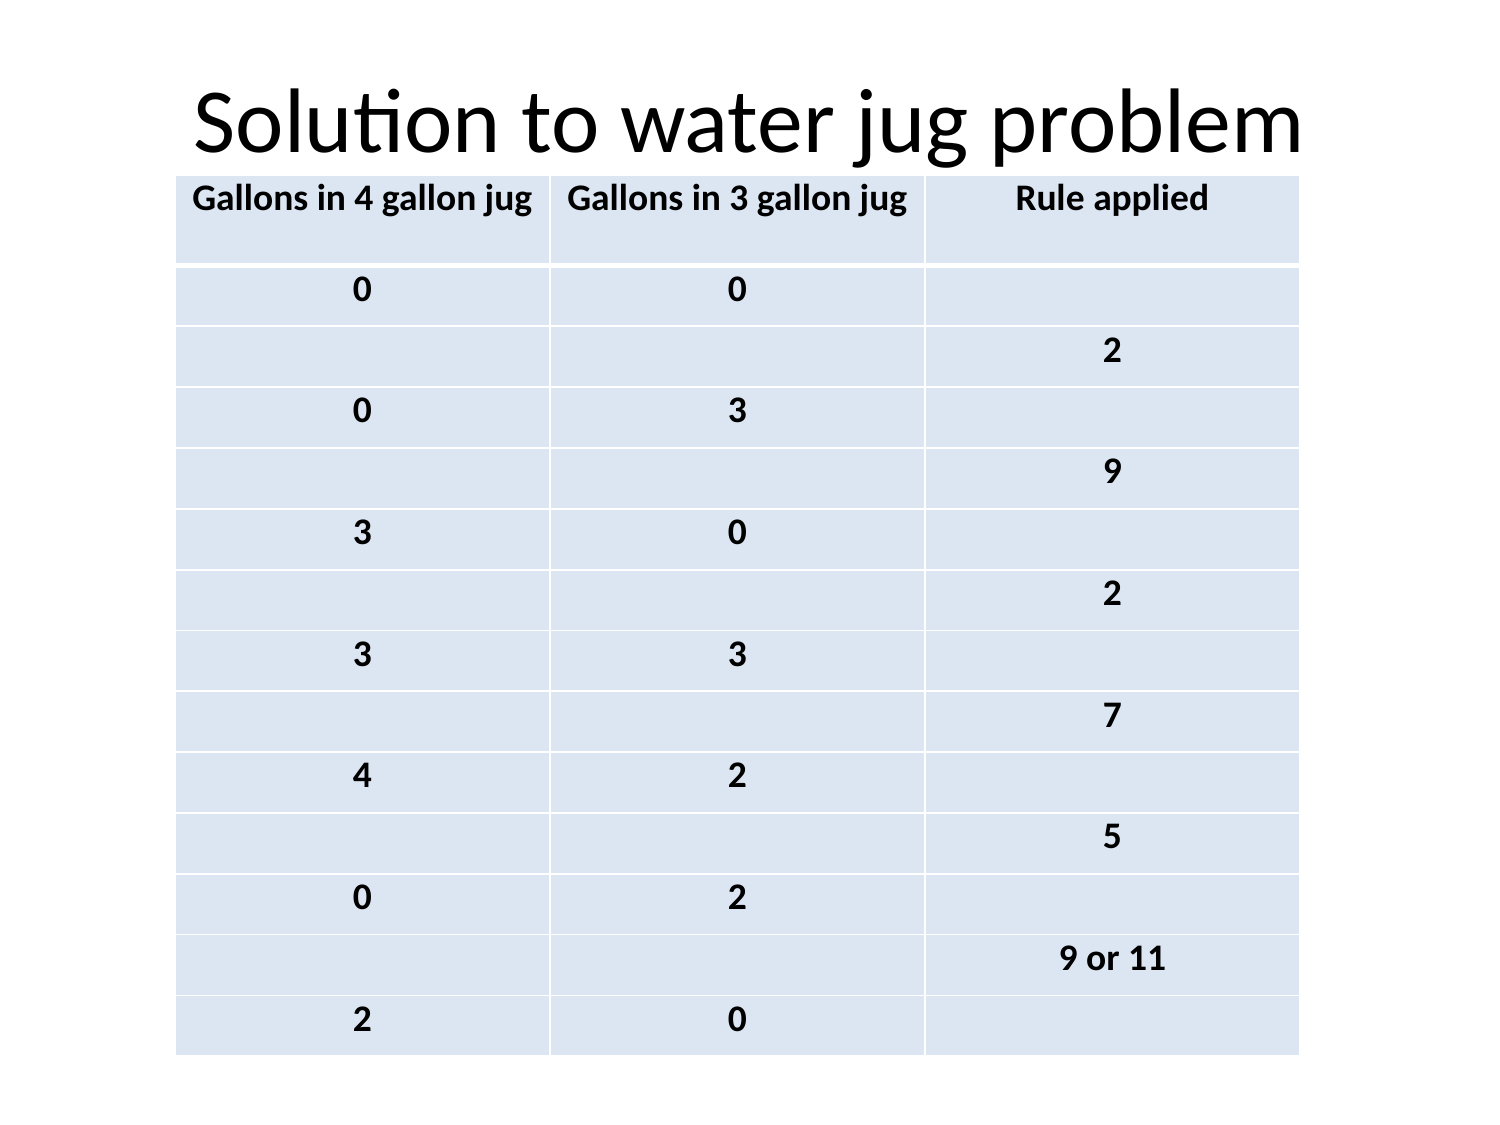

# Solution to water jug problem
| Gallons in 4 gallon jug | Gallons in 3 gallon jug | Rule applied |
| --- | --- | --- |
| 0 | 0 |  |
|  |  | 2 |
| 0 | 3 |  |
|  |  | 9 |
| 3 | 0 |  |
|  |  | 2 |
| 3 | 3 |  |
|  |  | 7 |
| 4 | 2 |  |
|  |  | 5 |
| 0 | 2 |  |
|  |  | 9 or 11 |
| 2 | 0 |  |